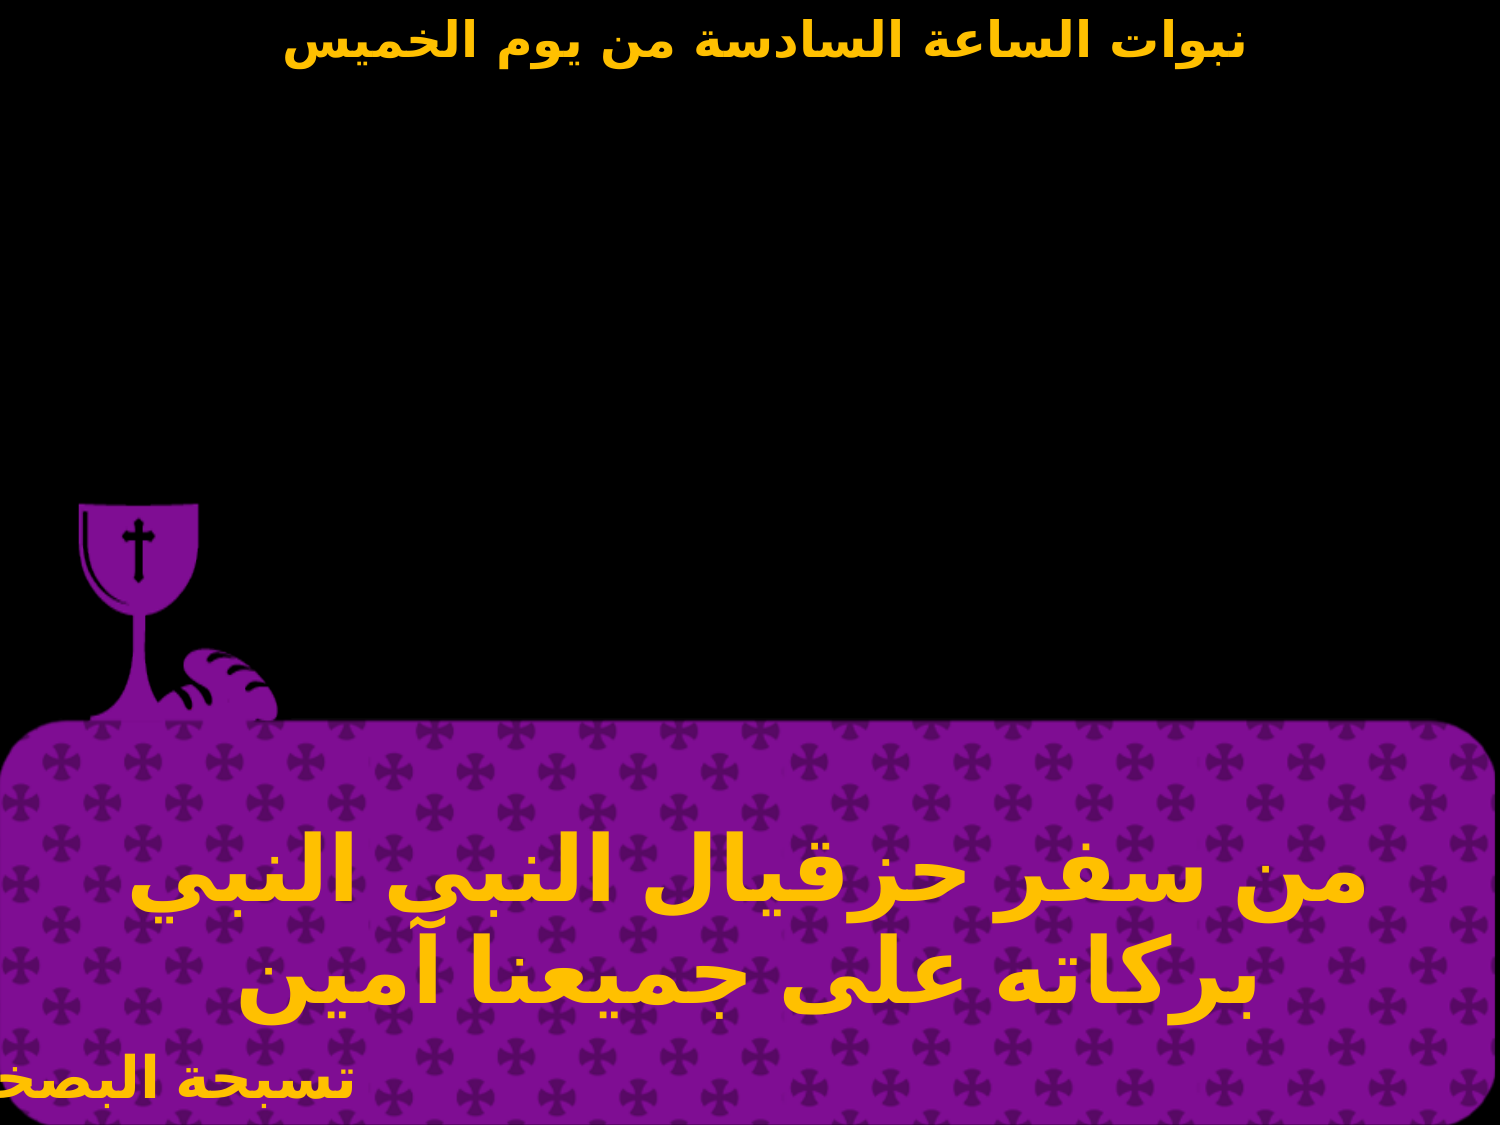

| من سفر حزقيال النبى النبي بركاته على جميعنا آمين |
| --- |
تسبحة البصخة